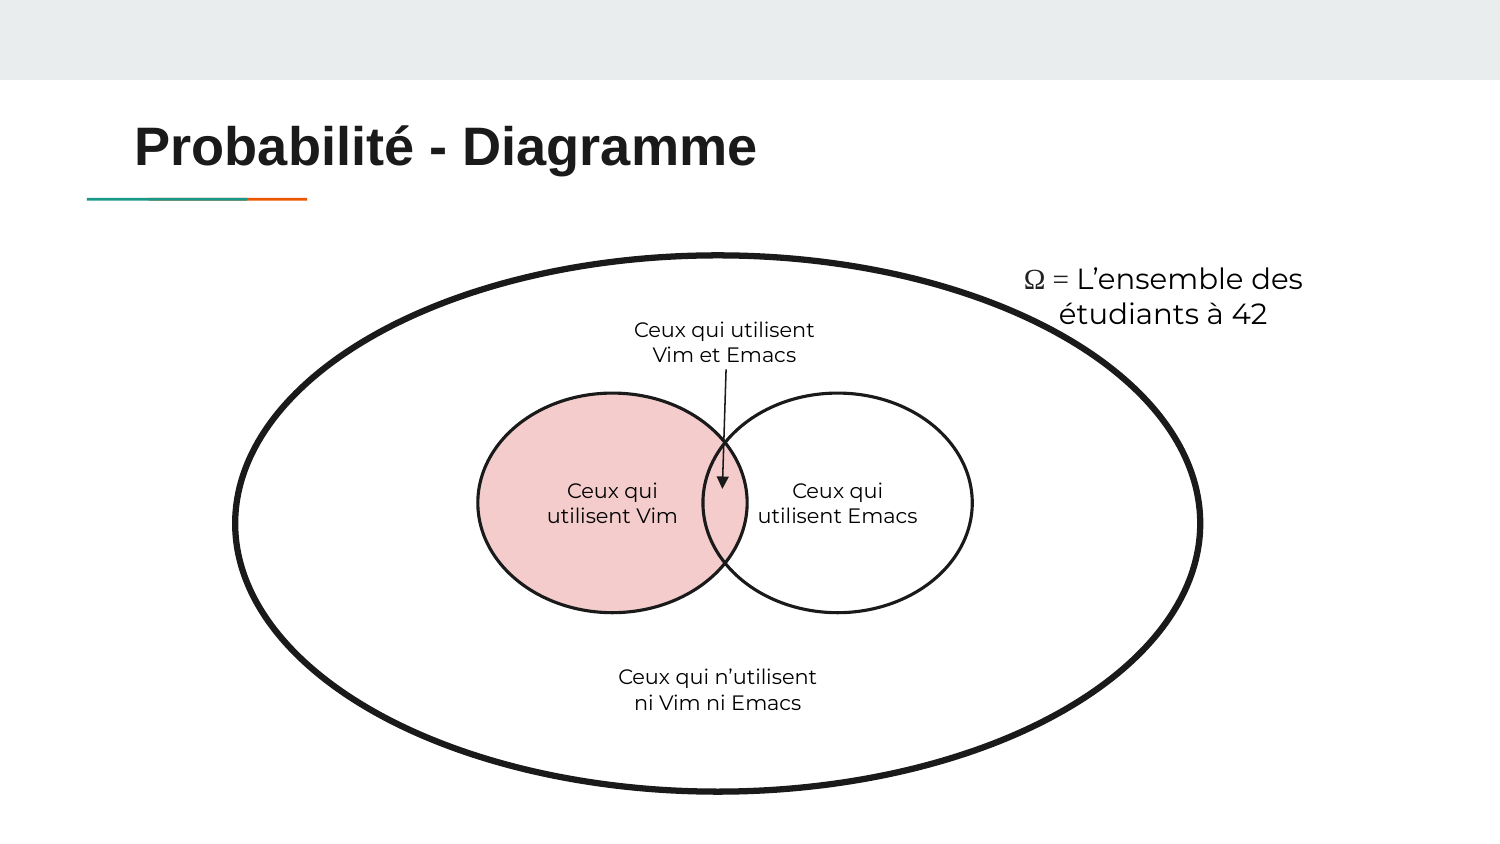

# Probabilité - Diagramme
Ω = L’ensemble des étudiants à 42

Ceux qui utilisent Vim et Emacs
Ceux qui utilisent Vim
Ceux qui utilisent Emacs
Ceux qui n’utilisent ni Vim ni Emacs